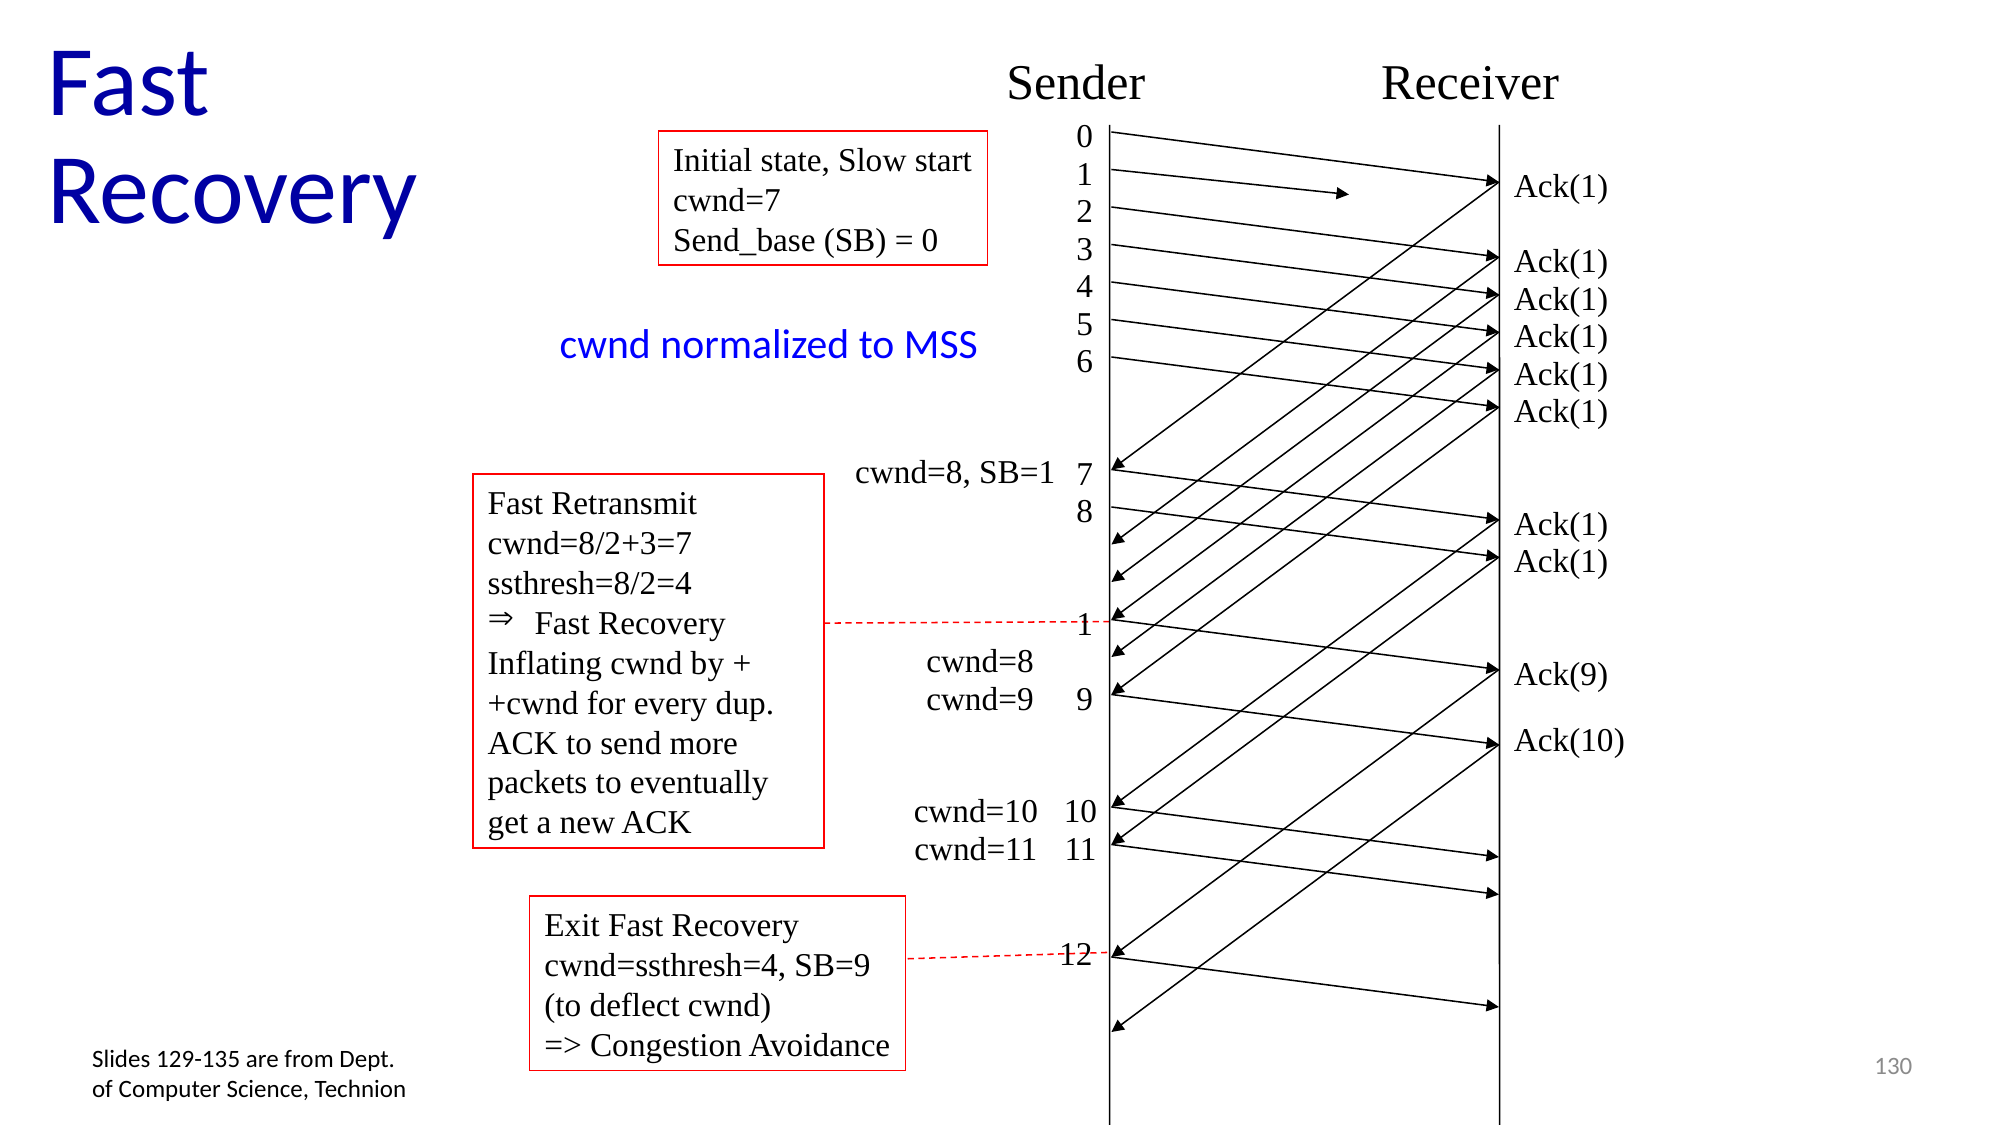

Sender
Receiver
# Fast Recovery
0

Initial state, Slow start
cwnd=7
Send_base (SB) = 0

1
Ack(1)

2

3
Ack(1)

4

Ack(1)

5

Ack(1)
cwnd normalized to MSS

6

Ack(1)

Ack(1)

cwnd=8, SB=1
7

Fast Retransmit
cwnd=8/2+3=7
ssthresh=8/2=4
Fast Recovery
Inflating cwnd by ++cwnd for every dup. ACK to send more packets to eventually get a new ACK
8
Ack(1)

Ack(1)

1

cwnd=8
Ack(9)
cwnd=9
9

Ack(10)

cwnd=10
10

cwnd=11
11

Exit Fast Recovery
cwnd=ssthresh=4, SB=9
(to deflect cwnd)
=> Congestion Avoidance
12

Slides 129-135 are from Dept. of Computer Science, Technion
130